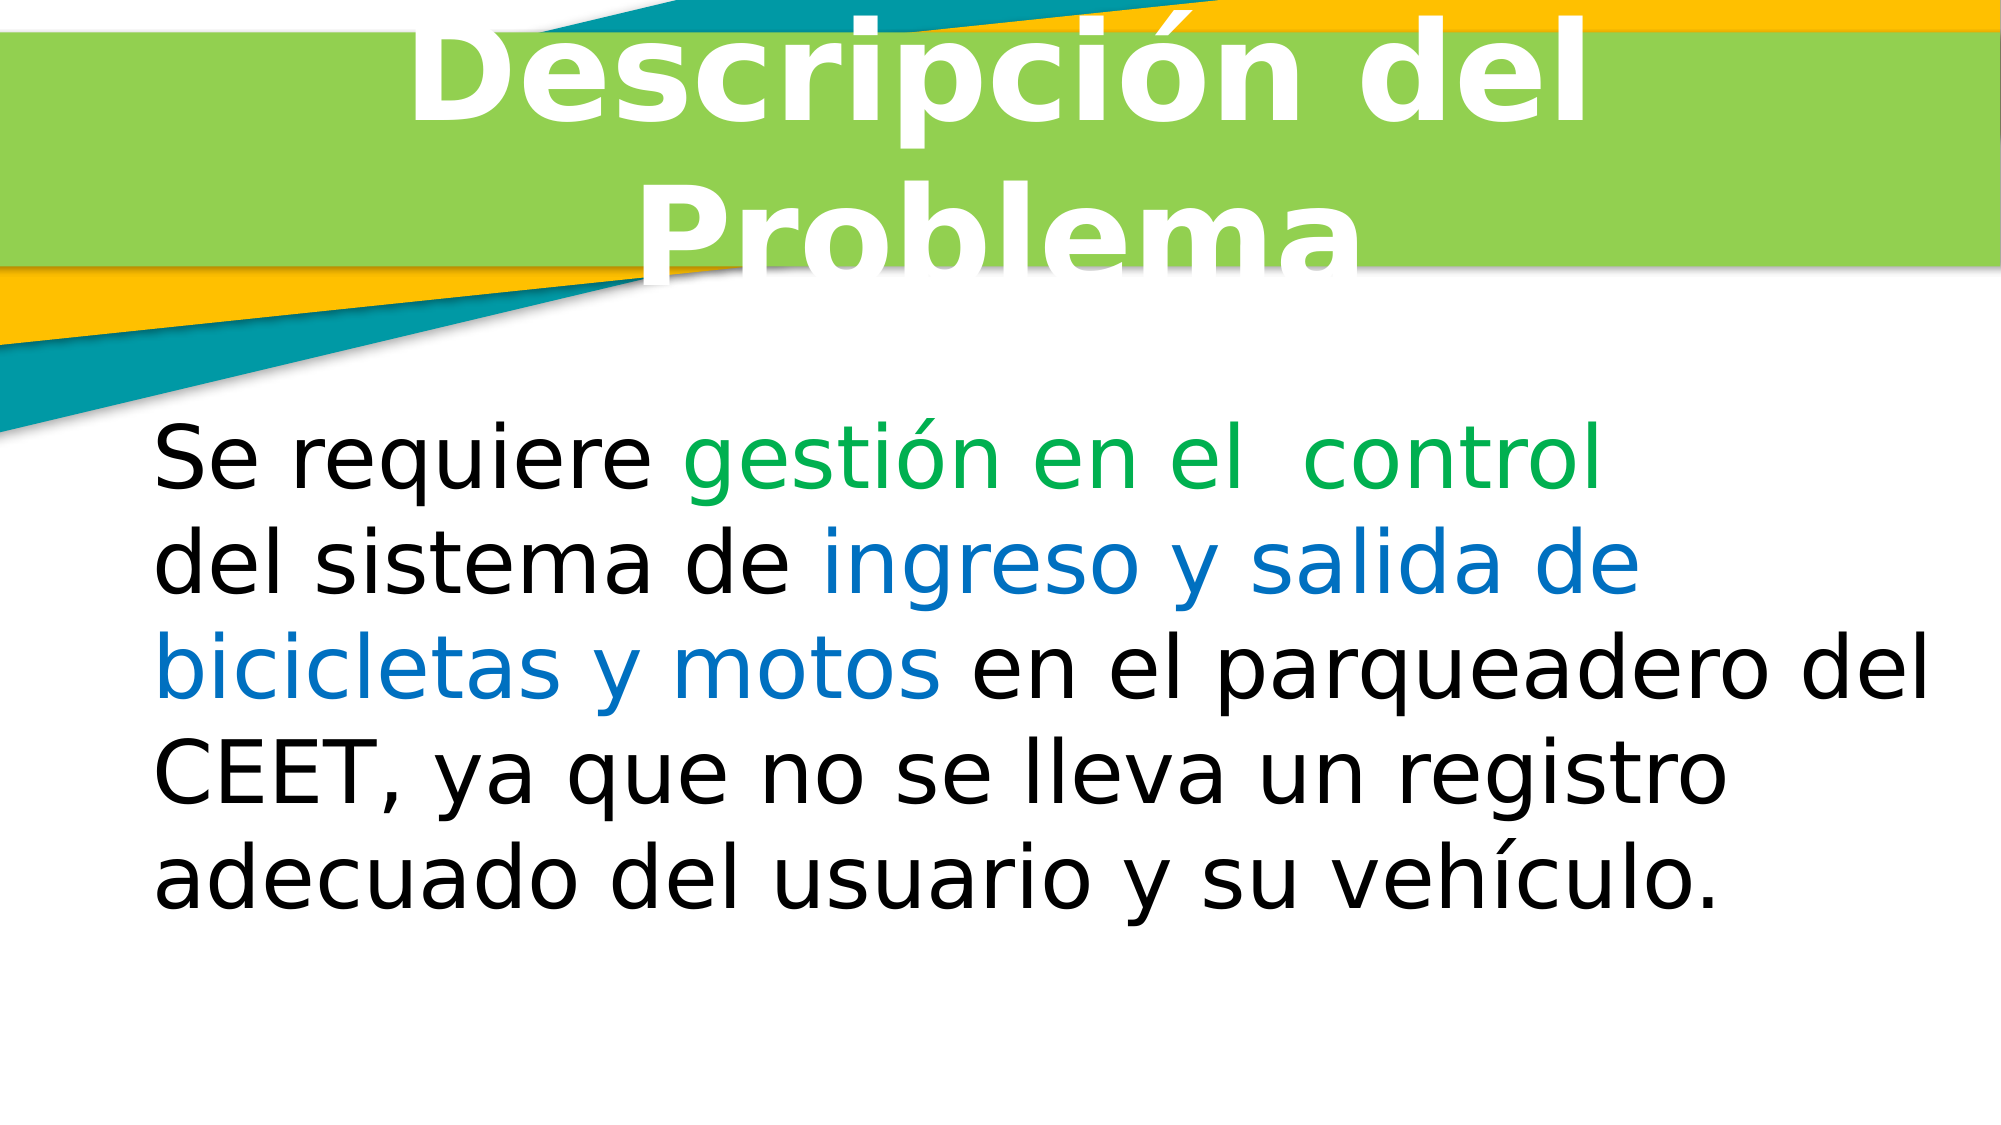

Descripción del Problema
Se requiere gestión en el  control
del sistema de ingreso y salida de bicicletas y motos en el parqueadero del CEET, ya que no se lleva un registro adecuado del usuario y su vehículo.